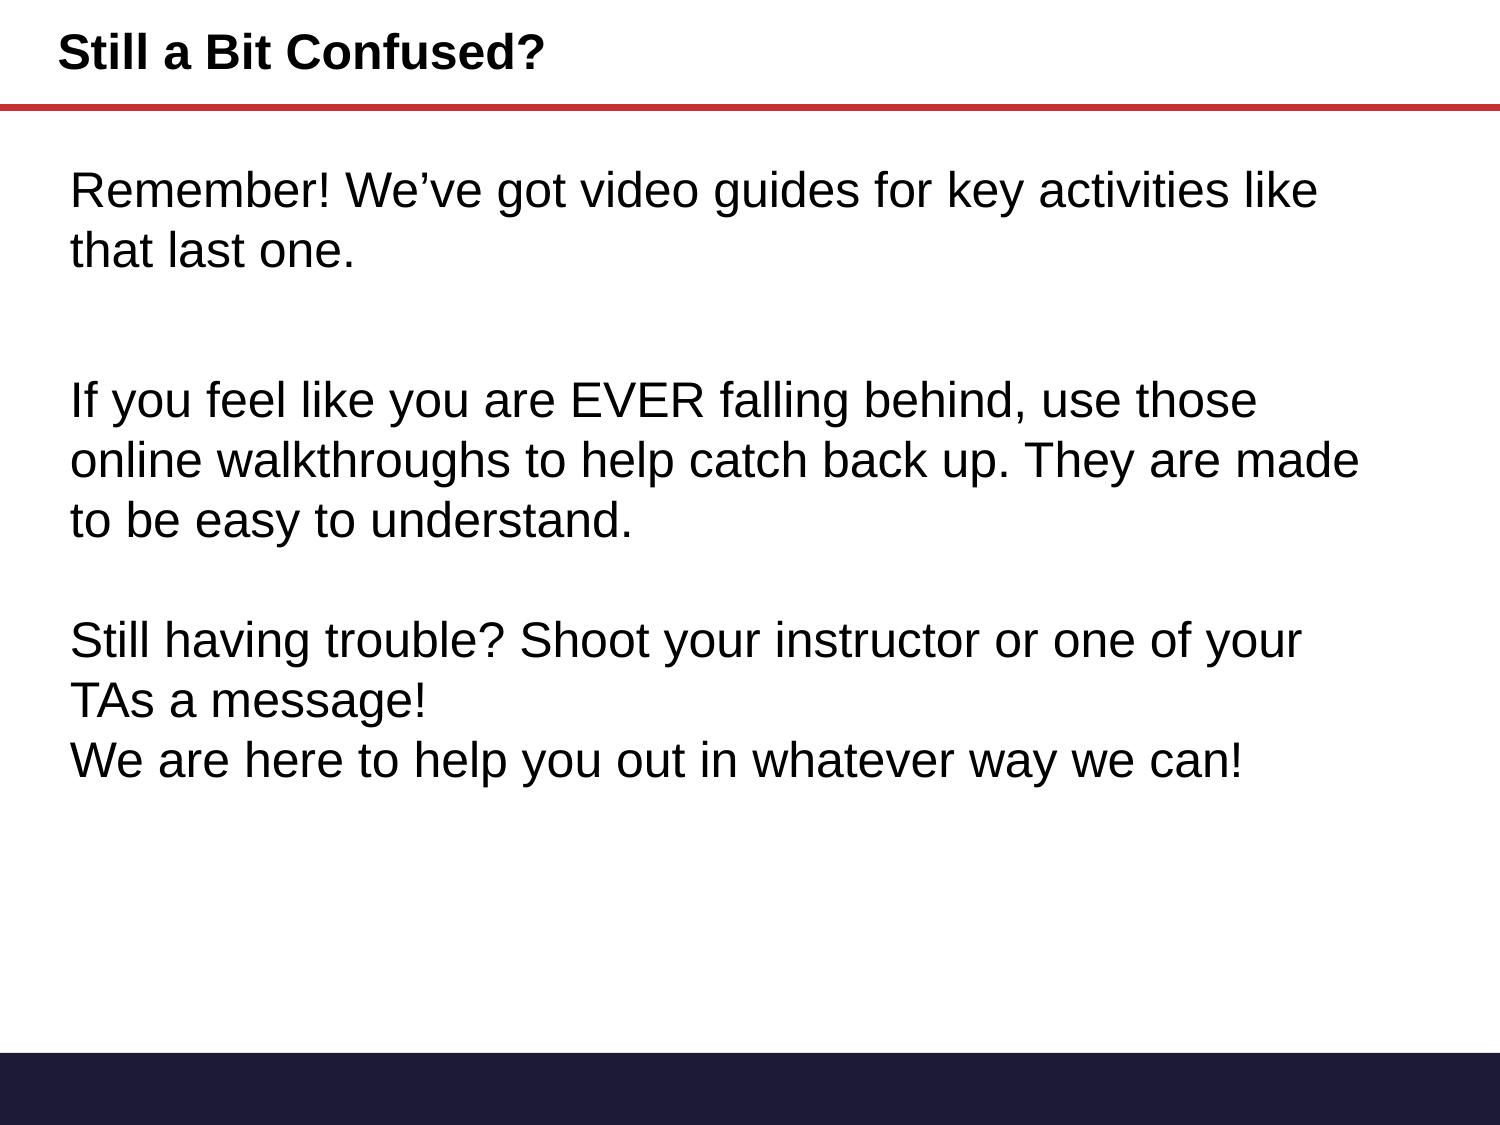

# Still a Bit Confused?
Remember! We’ve got video guides for key activities like that last one.

If you feel like you are EVER falling behind, use those online walkthroughs to help catch back up. They are made to be easy to understand.

Still having trouble? Shoot your instructor or one of your TAs a message!
We are here to help you out in whatever way we can!